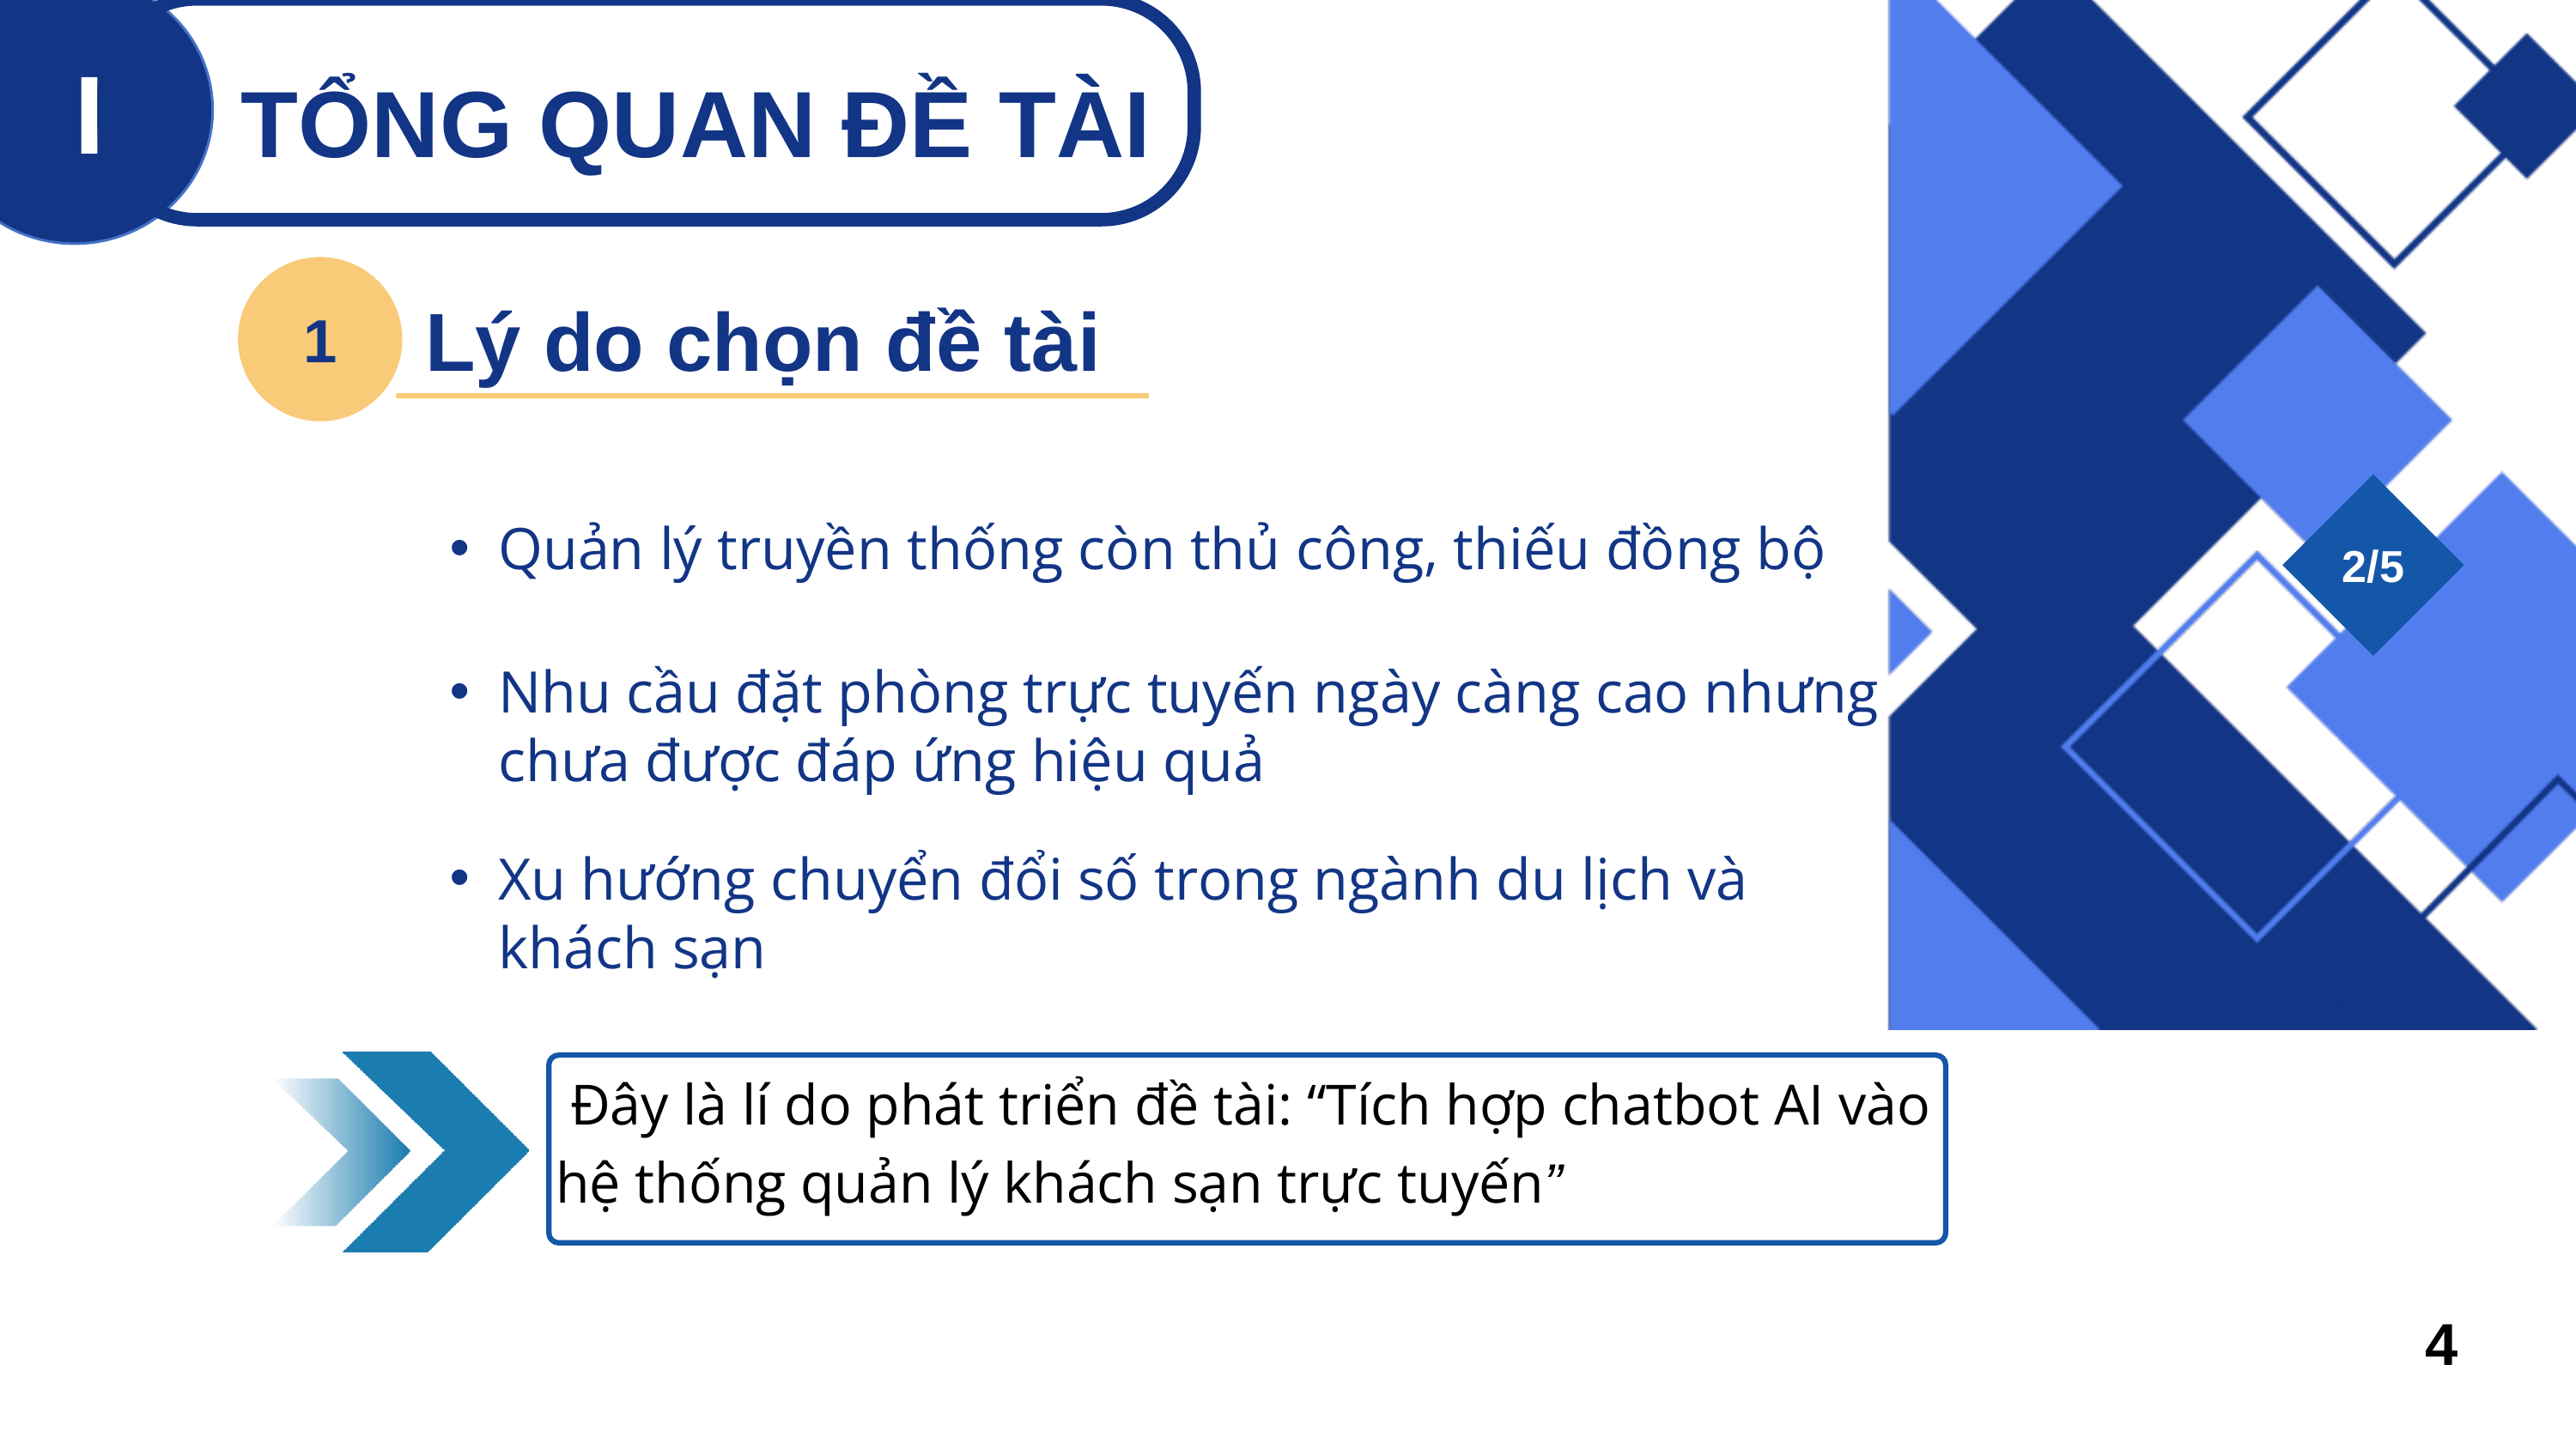

I
TỔNG QUAN ĐỀ TÀI

1
 Lý do chọn đề tài

2/5
Quản lý truyền thống còn thủ công, thiếu đồng bộ
Nhu cầu đặt phòng trực tuyến ngày càng cao nhưng chưa được đáp ứng hiệu quả
Xu hướng chuyển đổi số trong ngành du lịch và khách sạn

 Đây là lí do phát triển đề tài: “Tích hợp chatbot AI vào hệ thống quản lý khách sạn trực tuyến”
4